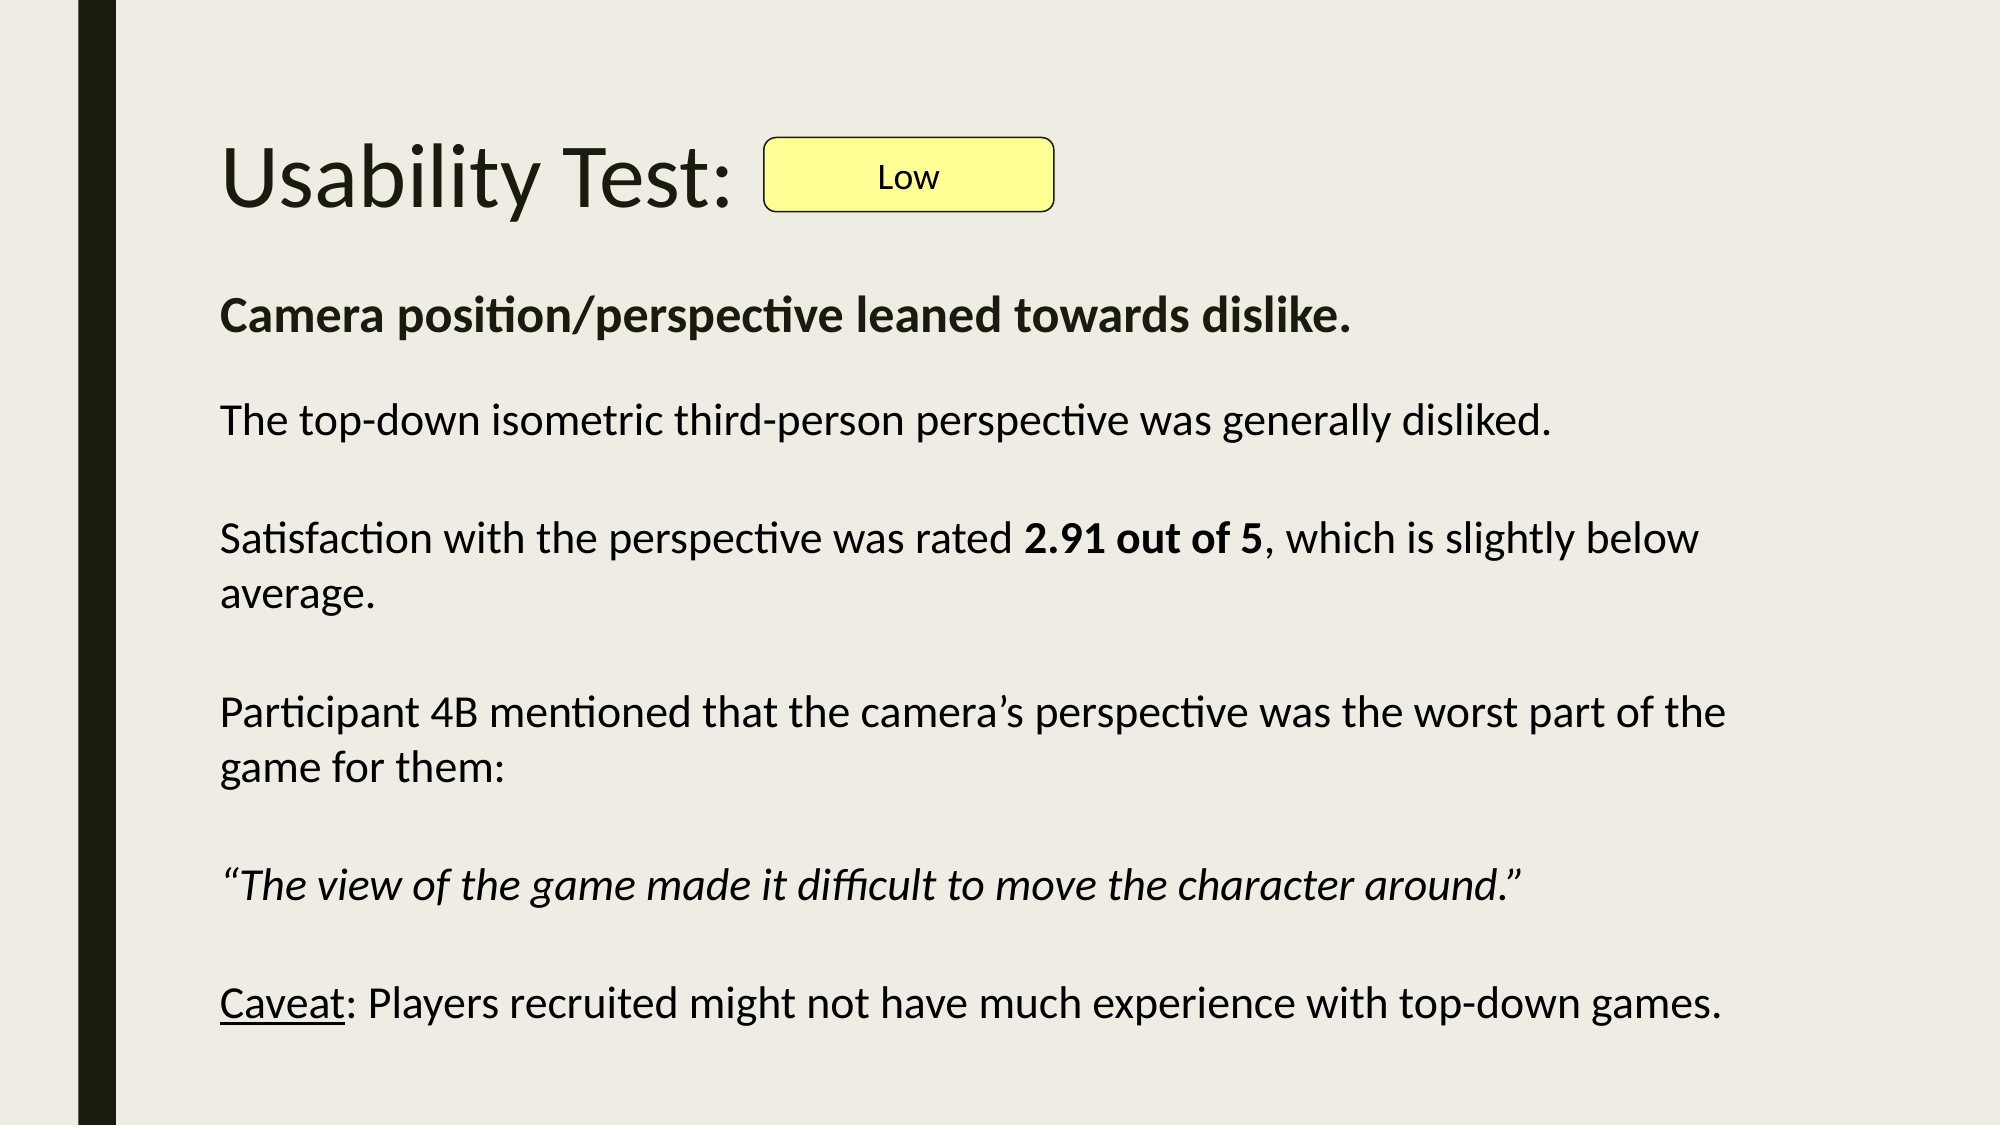

# Usability Test:
Low
Camera position/perspective leaned towards dislike.
The top-down isometric third-person perspective was generally disliked.

Satisfaction with the perspective was rated 2.91 out of 5, which is slightly below average.

Participant 4B mentioned that the camera’s perspective was the worst part of the game for them:

“The view of the game made it difficult to move the character around.”

Caveat: Players recruited might not have much experience with top-down games.